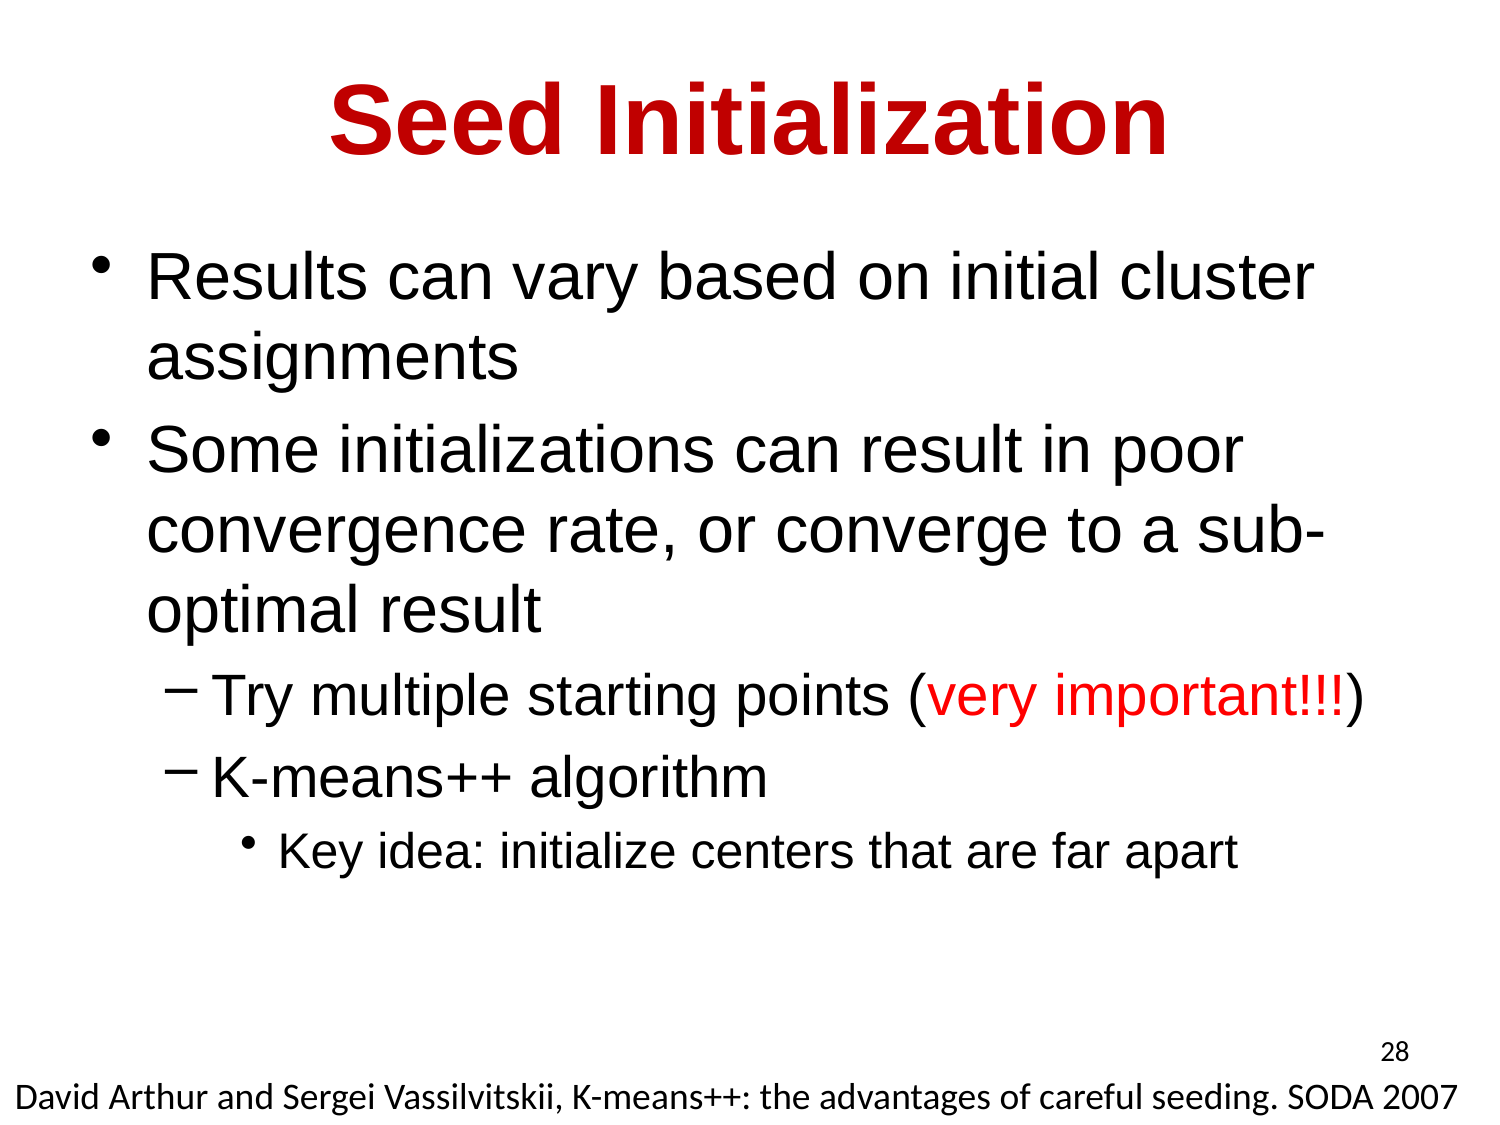

# Seed Initialization
Results can vary based on initial cluster assignments
Some initializations can result in poor convergence rate, or converge to a sub-optimal result
Try multiple starting points (very important!!!)
K-means++ algorithm
Key idea: initialize centers that are far apart
28
David Arthur and Sergei Vassilvitskii, K-means++: the advantages of careful seeding. SODA 2007